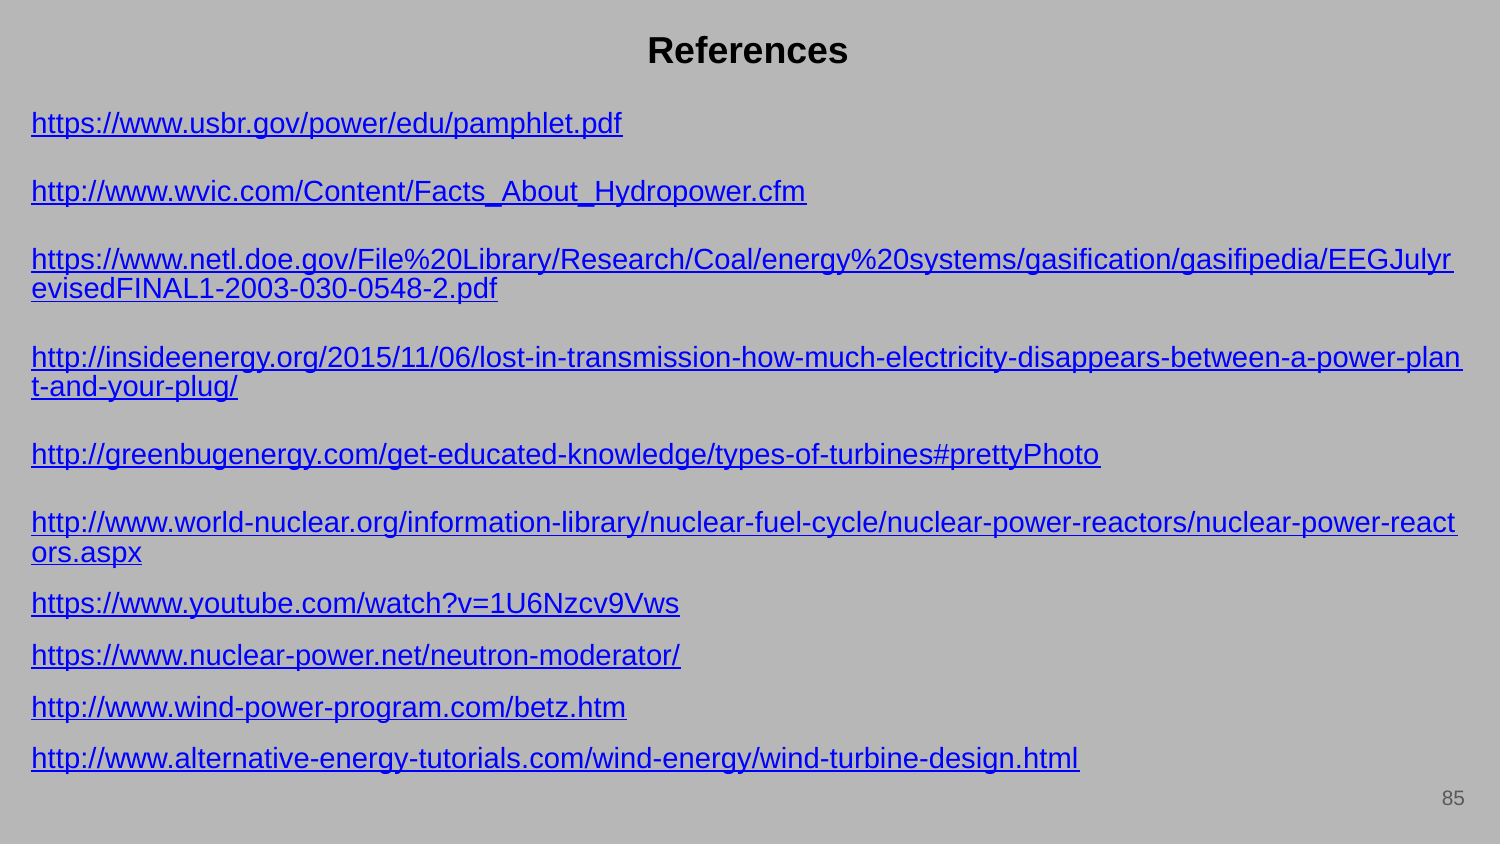

References
https://www.usbr.gov/power/edu/pamphlet.pdf
http://www.wvic.com/Content/Facts_About_Hydropower.cfm
https://www.netl.doe.gov/File%20Library/Research/Coal/energy%20systems/gasification/gasifipedia/EEGJulyrevisedFINAL1-2003-030-0548-2.pdf
http://insideenergy.org/2015/11/06/lost-in-transmission-how-much-electricity-disappears-between-a-power-plant-and-your-plug/
http://greenbugenergy.com/get-educated-knowledge/types-of-turbines#prettyPhoto
http://www.world-nuclear.org/information-library/nuclear-fuel-cycle/nuclear-power-reactors/nuclear-power-reactors.aspx
https://www.youtube.com/watch?v=1U6Nzcv9Vws
https://www.nuclear-power.net/neutron-moderator/
http://www.wind-power-program.com/betz.htm
http://www.alternative-energy-tutorials.com/wind-energy/wind-turbine-design.html

85